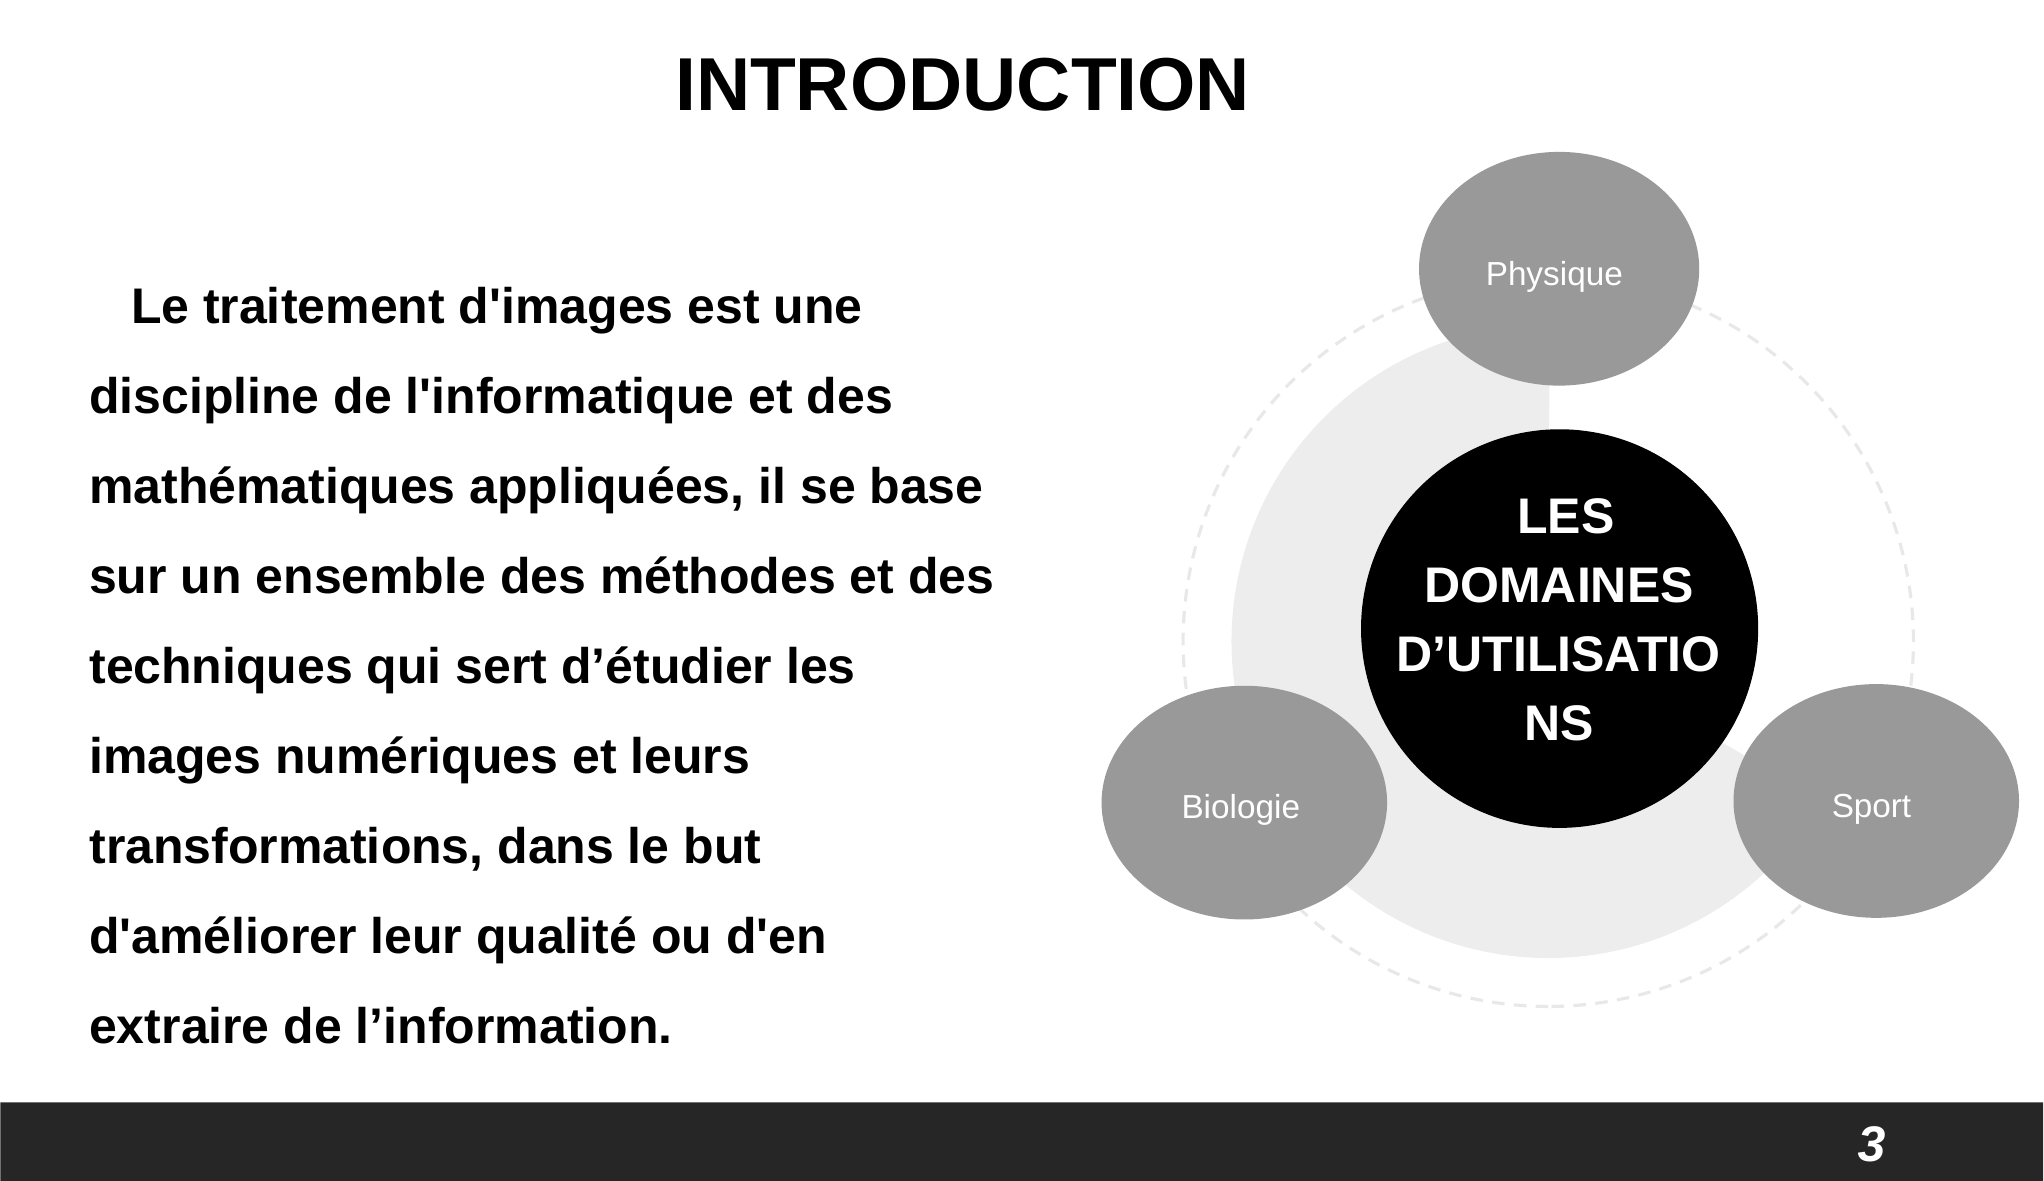

INTRODUCTION

Physique
   Le traitement d'images est une discipline de l'informatique et des mathématiques appliquées, il se base sur un ensemble des méthodes et des techniques qui sert d’étudier les images numériques et leurs transformations, dans le but d'améliorer leur qualité ou d'en extraire de l’information.

 LES DOMAINES D’UTILISATIONS

Sport

Biologie
3